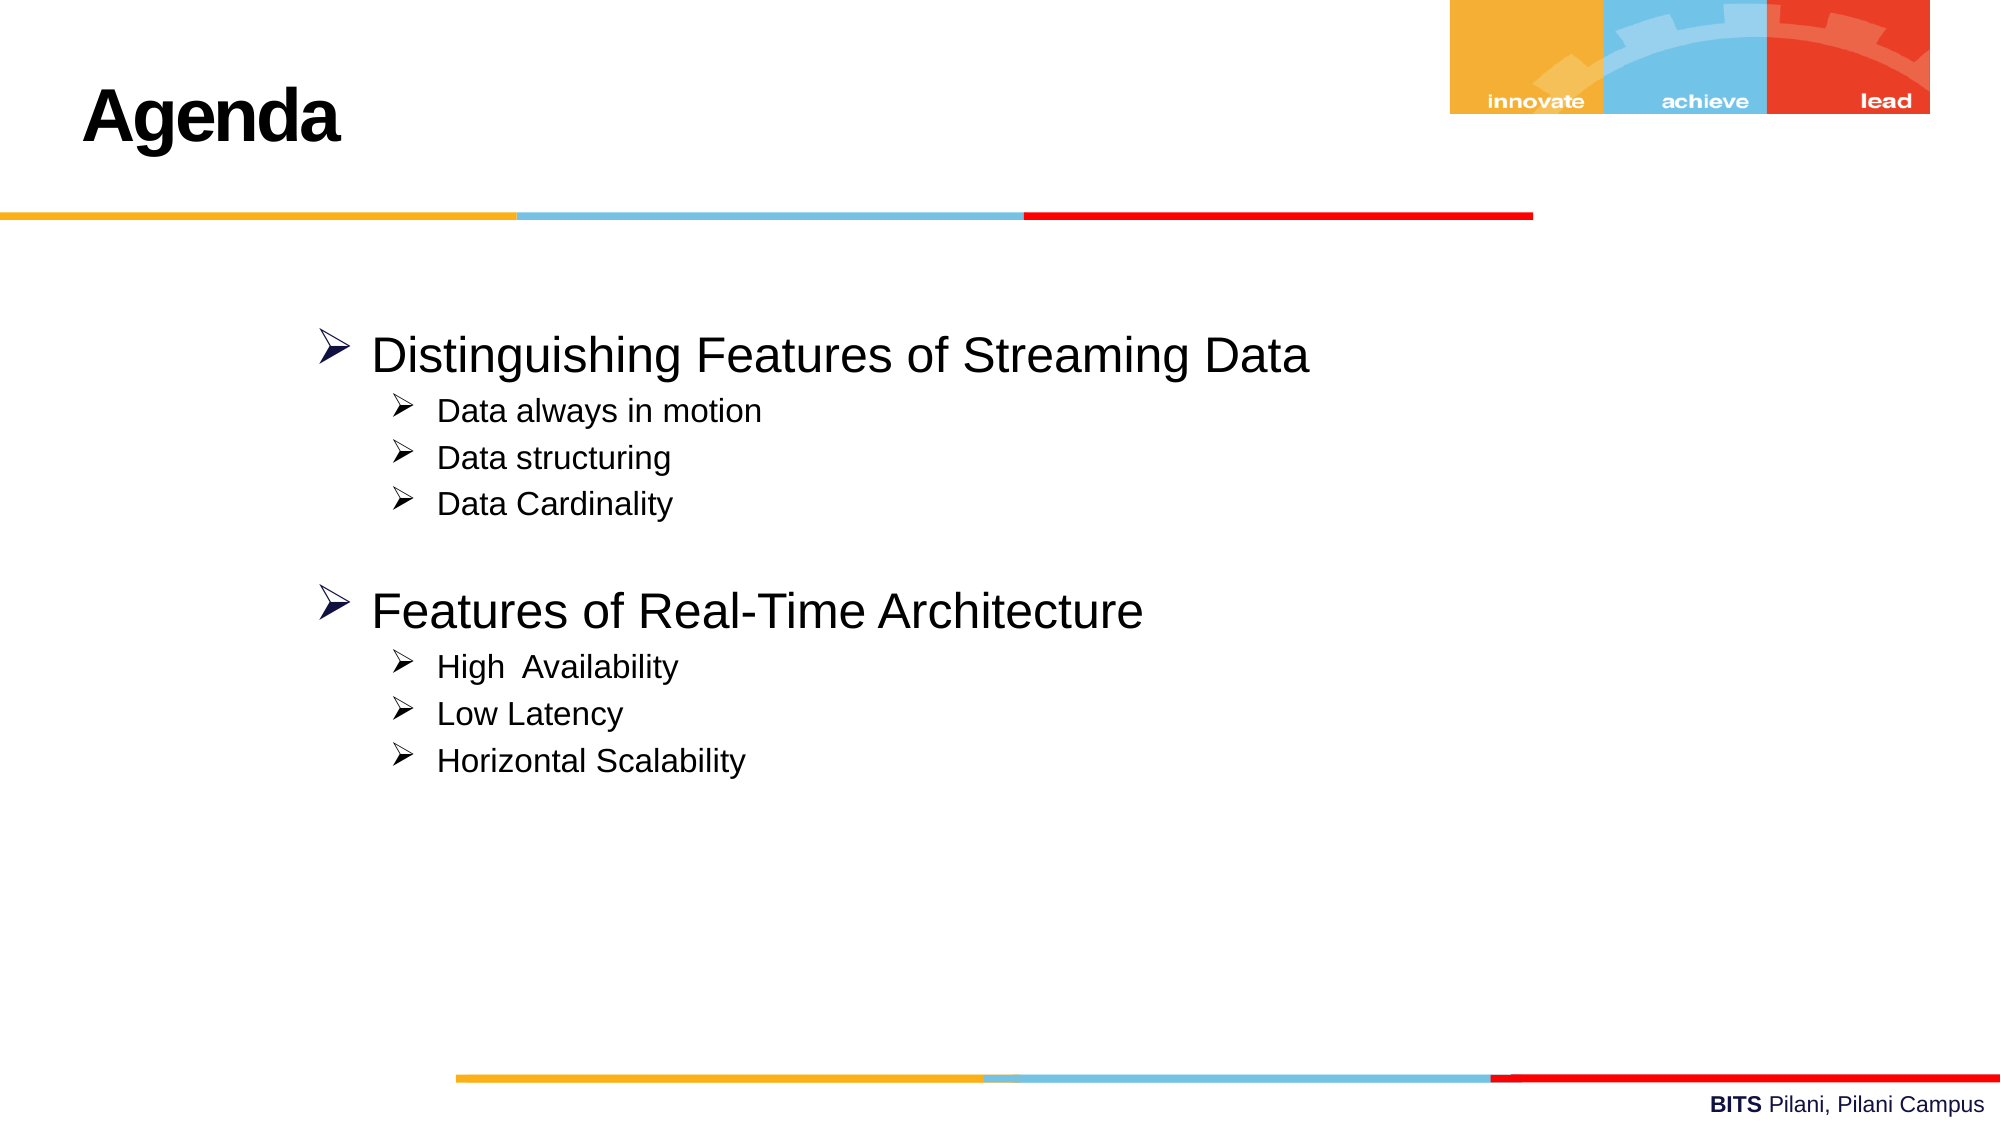

Agenda

Distinguishing Features of Streaming Data
Data always in motion
Data structuring
Data Cardinality

Features of Real-Time Architecture
High  Availability
Low Latency
Horizontal Scalability